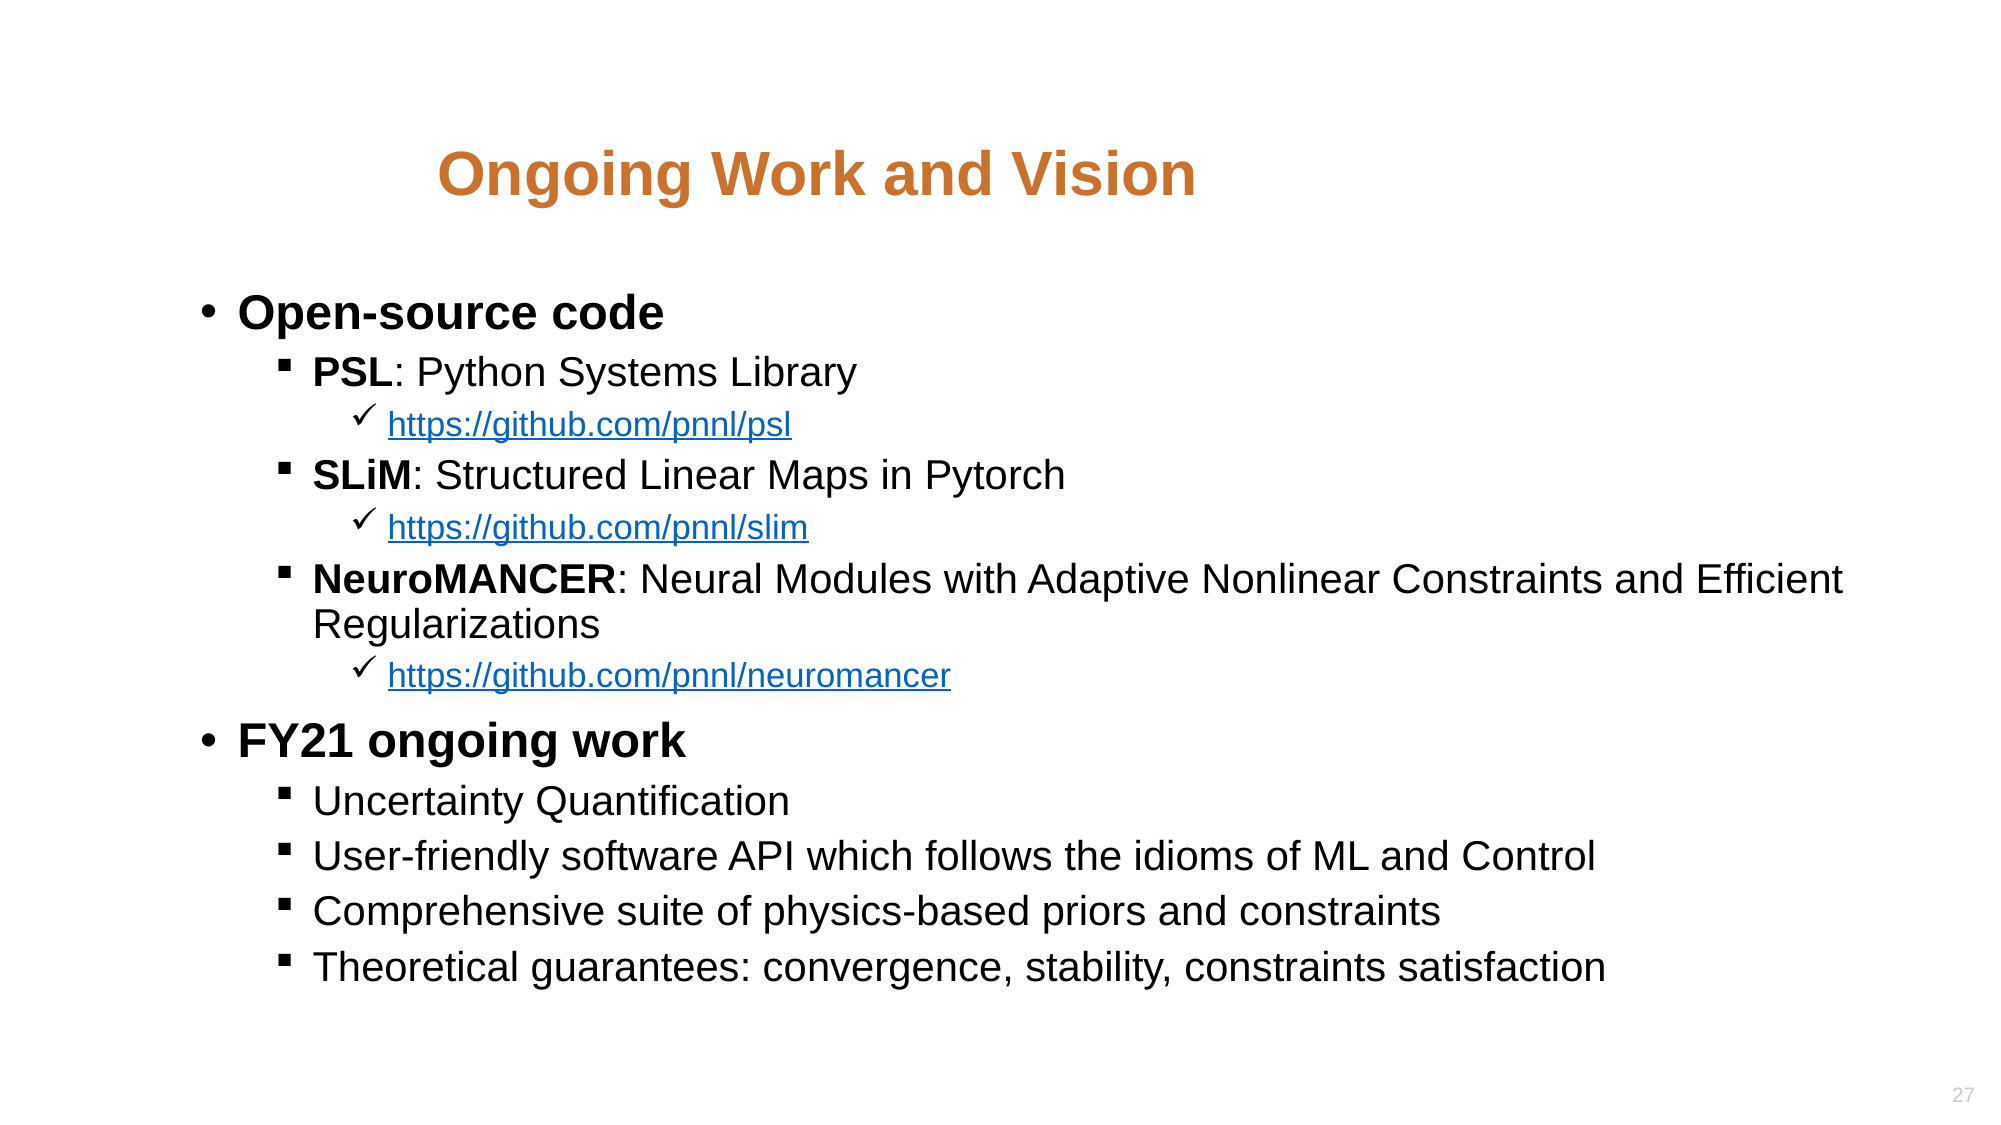

# Ongoing Work and Vision
Open-source code
PSL: Python Systems Library
https://github.com/pnnl/psl
SLiM: Structured Linear Maps in Pytorch
https://github.com/pnnl/slim
NeuroMANCER: Neural Modules with Adaptive Nonlinear Constraints and Efficient Regularizations
https://github.com/pnnl/neuromancer
FY21 ongoing work
Uncertainty Quantification
User-friendly software API which follows the idioms of ML and Control
Comprehensive suite of physics-based priors and constraints
Theoretical guarantees: convergence, stability, constraints satisfaction

27